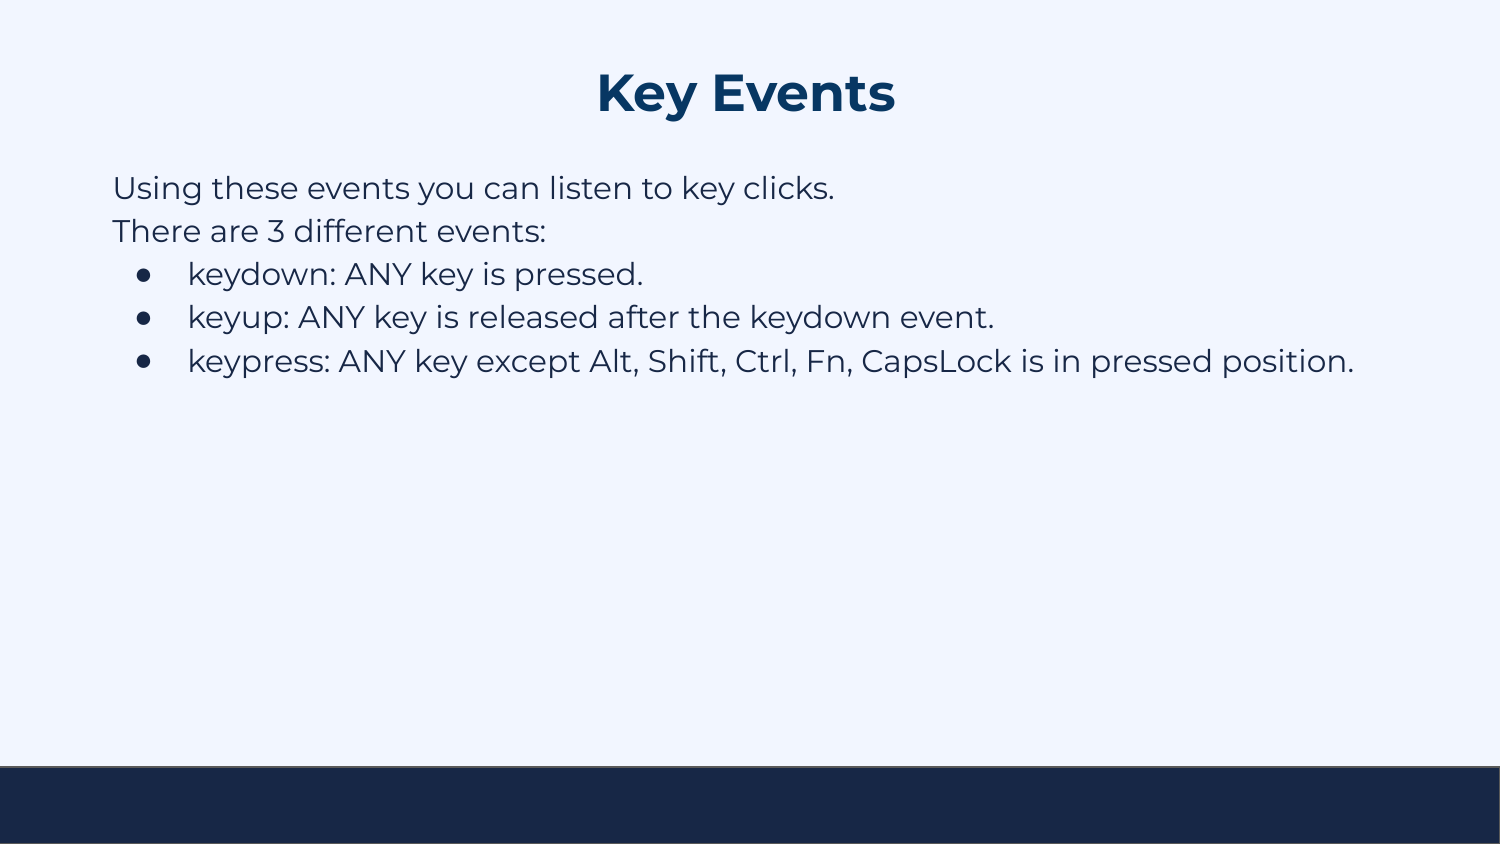

# Key Events
Using these events you can listen to key clicks.
There are 3 different events:
keydown: ANY key is pressed.
keyup: ANY key is released after the keydown event.
keypress: ANY key except Alt, Shift, Ctrl, Fn, CapsLock is in pressed position.